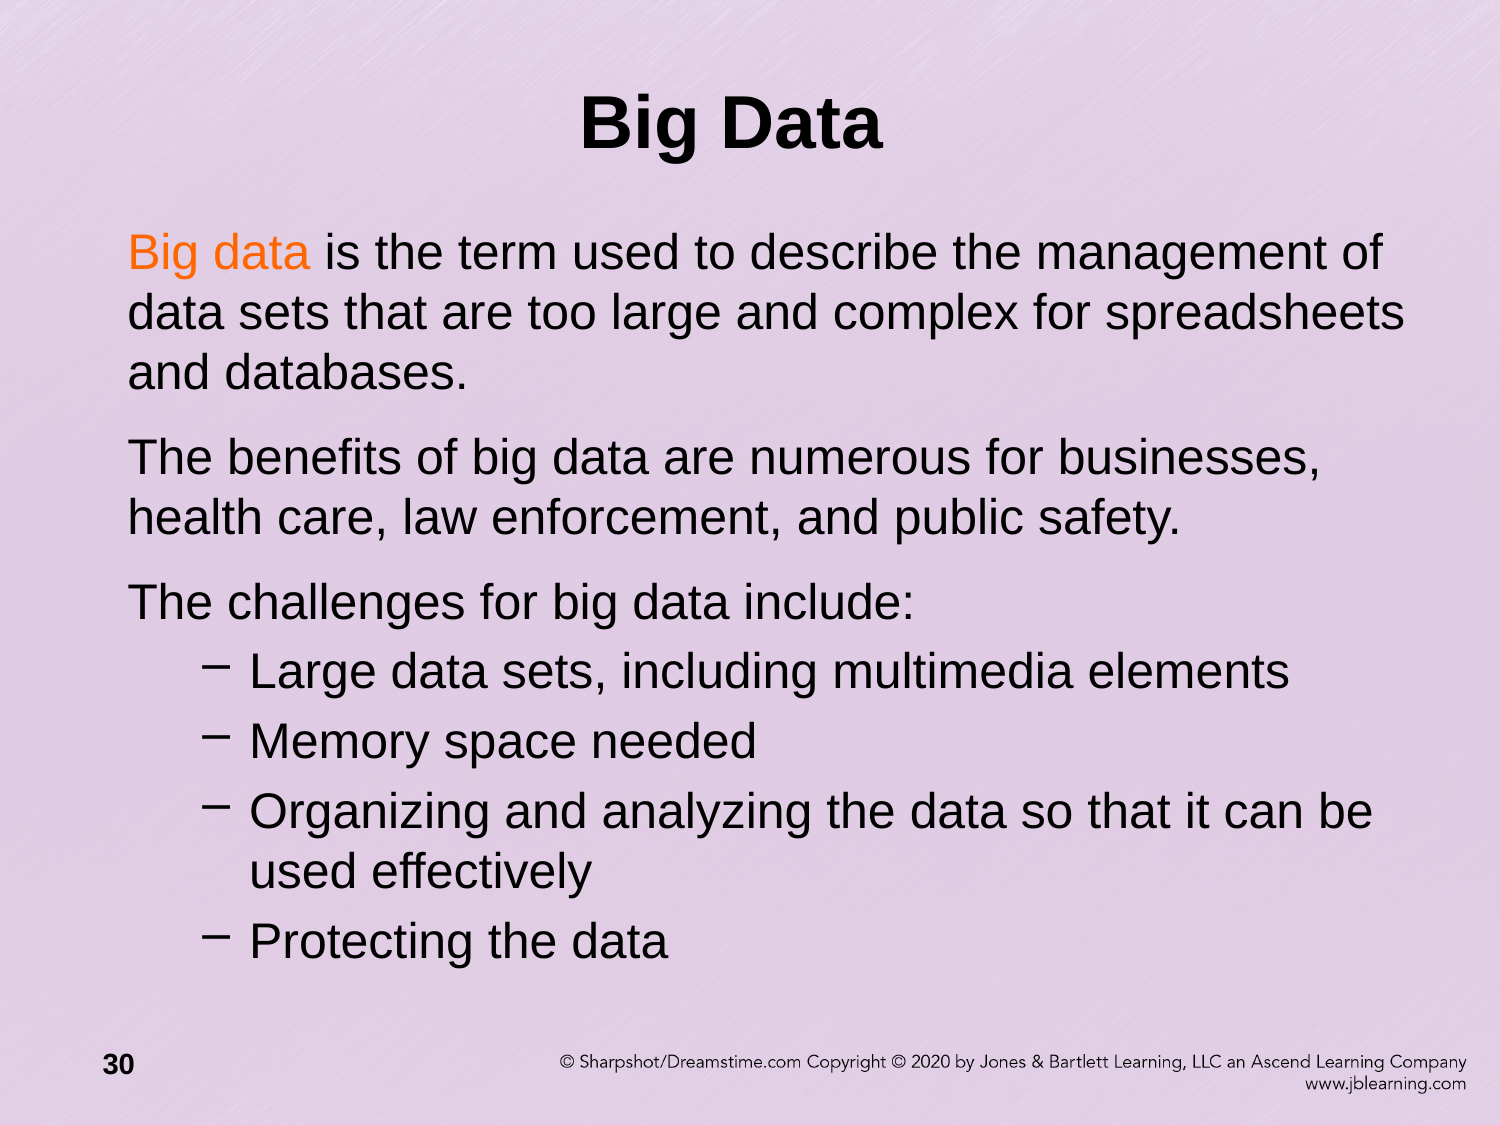

# Big Data
Big data is the term used to describe the management of data sets that are too large and complex for spreadsheets and databases.
The benefits of big data are numerous for businesses, health care, law enforcement, and public safety.
The challenges for big data include:
Large data sets, including multimedia elements
Memory space needed
Organizing and analyzing the data so that it can be used effectively
Protecting the data

30